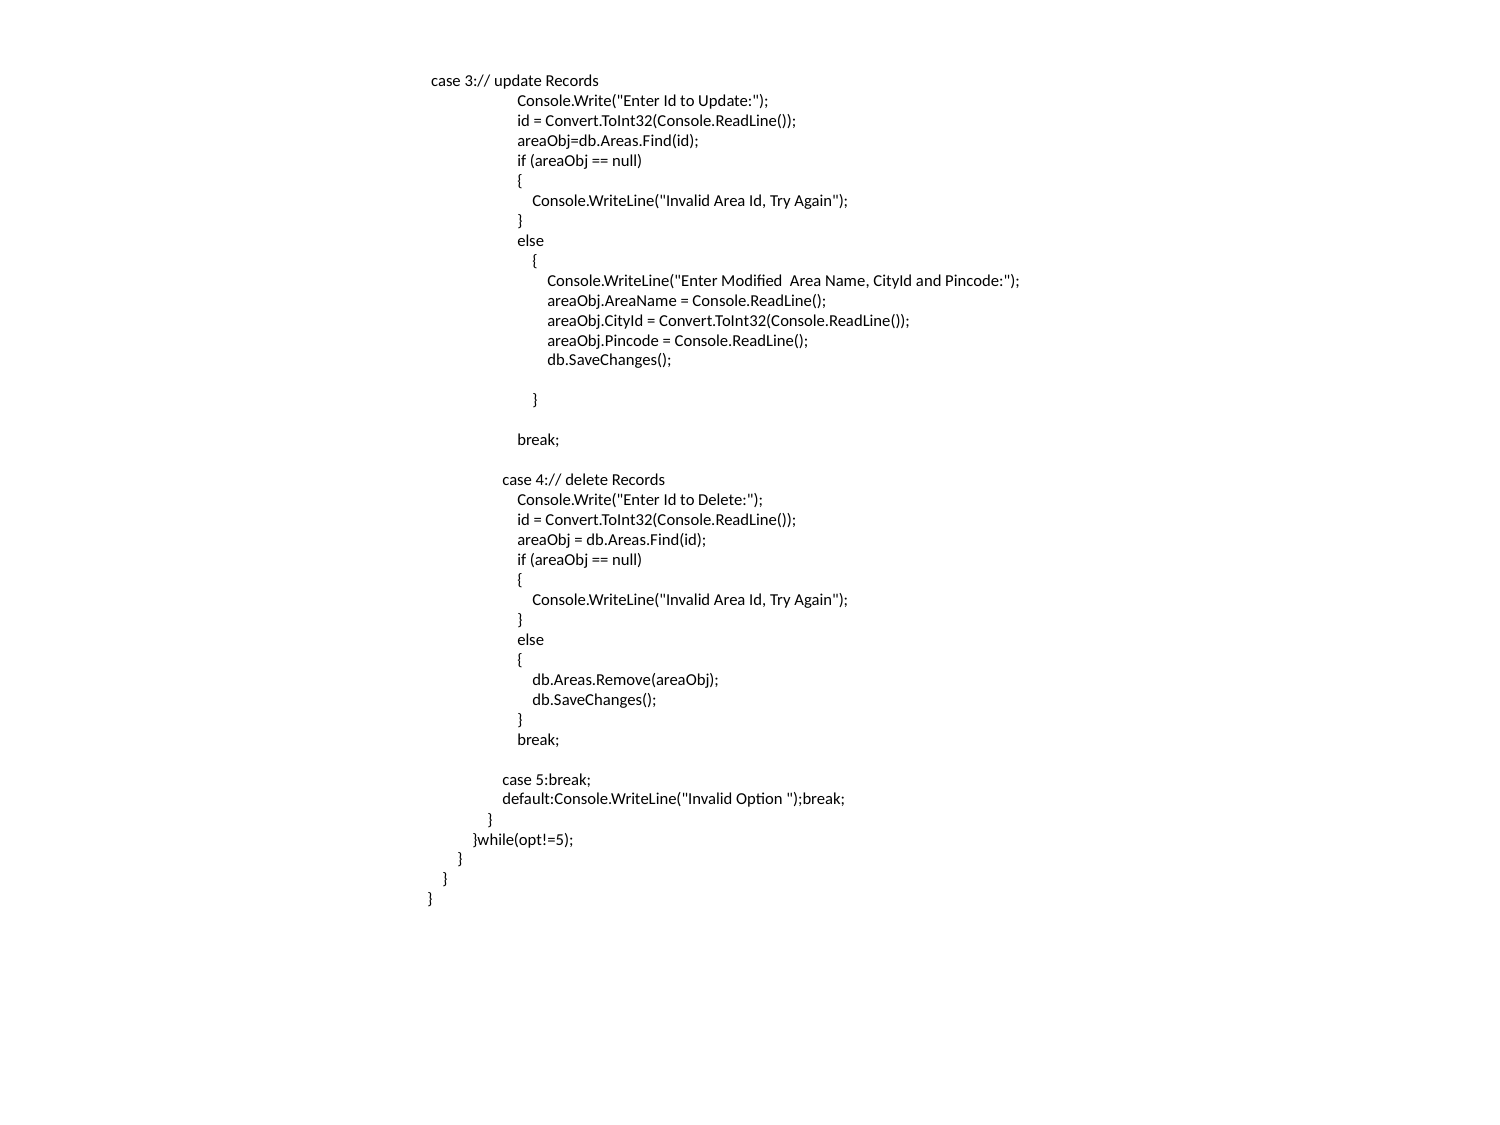

case 3:// update Records
                        Console.Write("Enter Id to Update:");
                        id = Convert.ToInt32(Console.ReadLine());
                        areaObj=db.Areas.Find(id);
                        if (areaObj == null)
                        {
                            Console.WriteLine("Invalid Area Id, Try Again");
                        }
                        else
                            {
                                Console.WriteLine("Enter Modified  Area Name, CityId and Pincode:");
                                areaObj.AreaName = Console.ReadLine();
                                areaObj.CityId = Convert.ToInt32(Console.ReadLine());
                                areaObj.Pincode = Console.ReadLine();
                                db.SaveChanges();

                            }

                        break;

                    case 4:// delete Records
                        Console.Write("Enter Id to Delete:");
                        id = Convert.ToInt32(Console.ReadLine());
                        areaObj = db.Areas.Find(id);
                        if (areaObj == null)
                        {
                            Console.WriteLine("Invalid Area Id, Try Again");
                        }
                        else
                        {
                            db.Areas.Remove(areaObj);
                            db.SaveChanges();
                        }
                        break;

                    case 5:break;
                    default:Console.WriteLine("Invalid Option ");break;
                }
            }while(opt!=5);
        }
    }
}